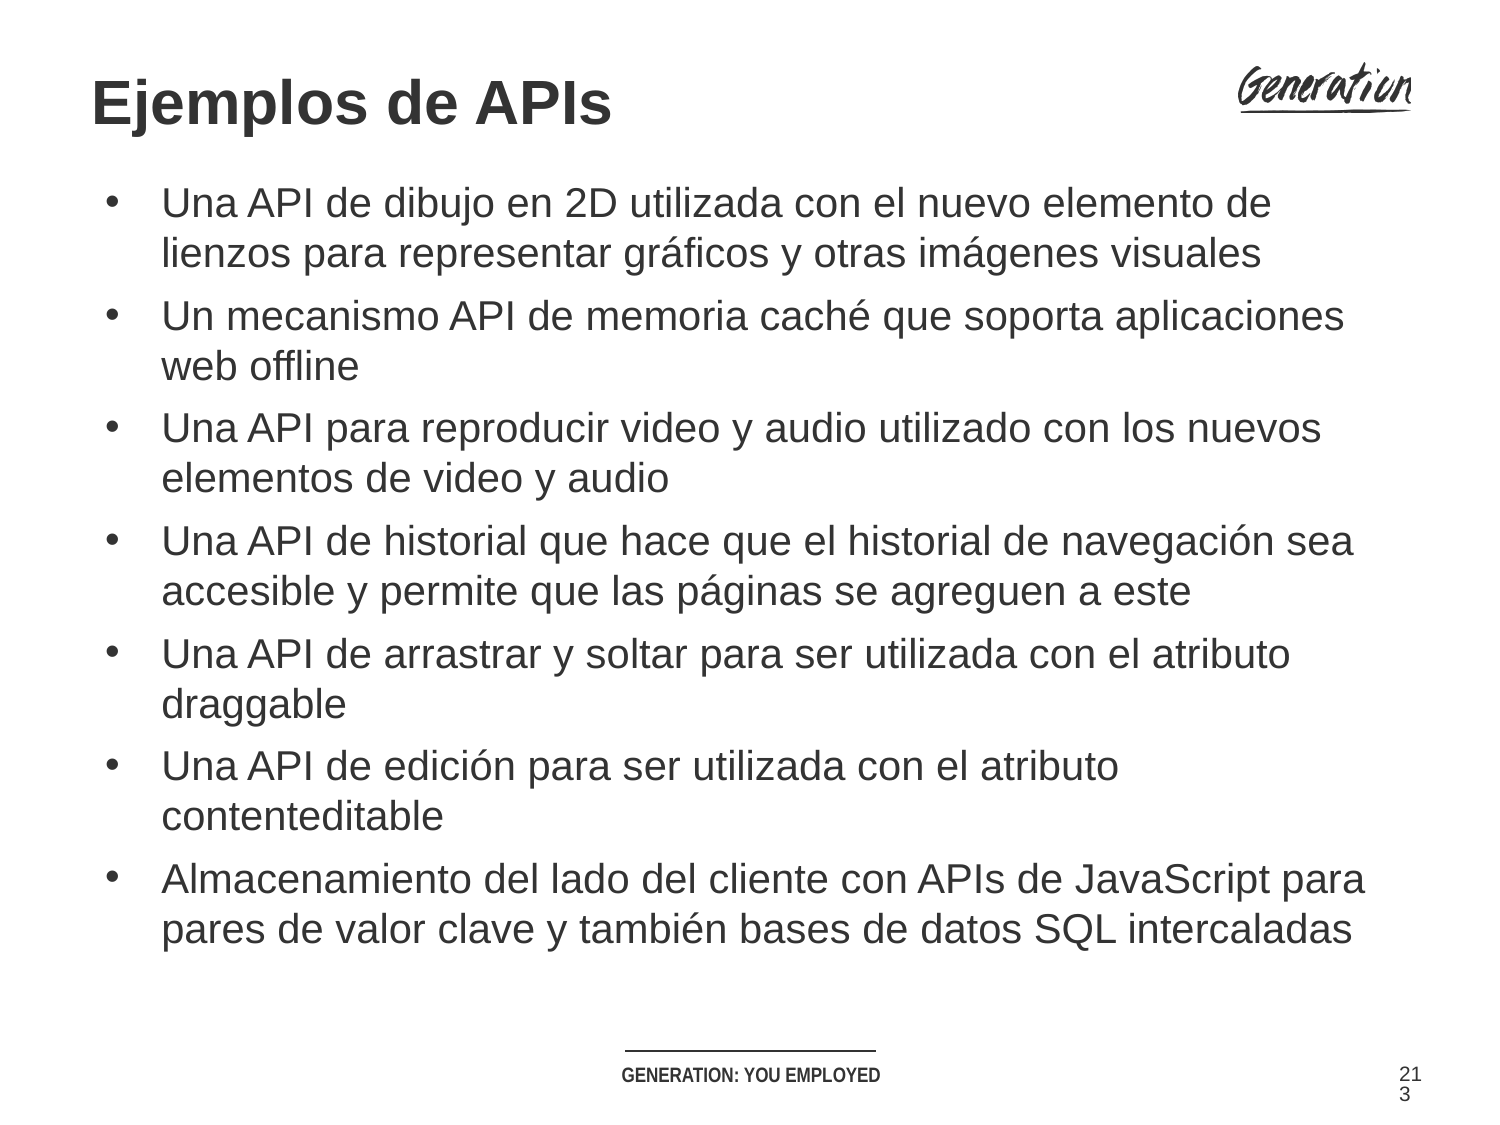

Ejemplos de APIs
Una API de dibujo en 2D utilizada con el nuevo elemento de lienzos para representar gráficos y otras imágenes visuales
Un mecanismo API de memoria caché que soporta aplicaciones web offline
Una API para reproducir video y audio utilizado con los nuevos elementos de video y audio
Una API de historial que hace que el historial de navegación sea accesible y permite que las páginas se agreguen a este
Una API de arrastrar y soltar para ser utilizada con el atributo draggable
Una API de edición para ser utilizada con el atributo contenteditable
Almacenamiento del lado del cliente con APIs de JavaScript para pares de valor clave y también bases de datos SQL intercaladas